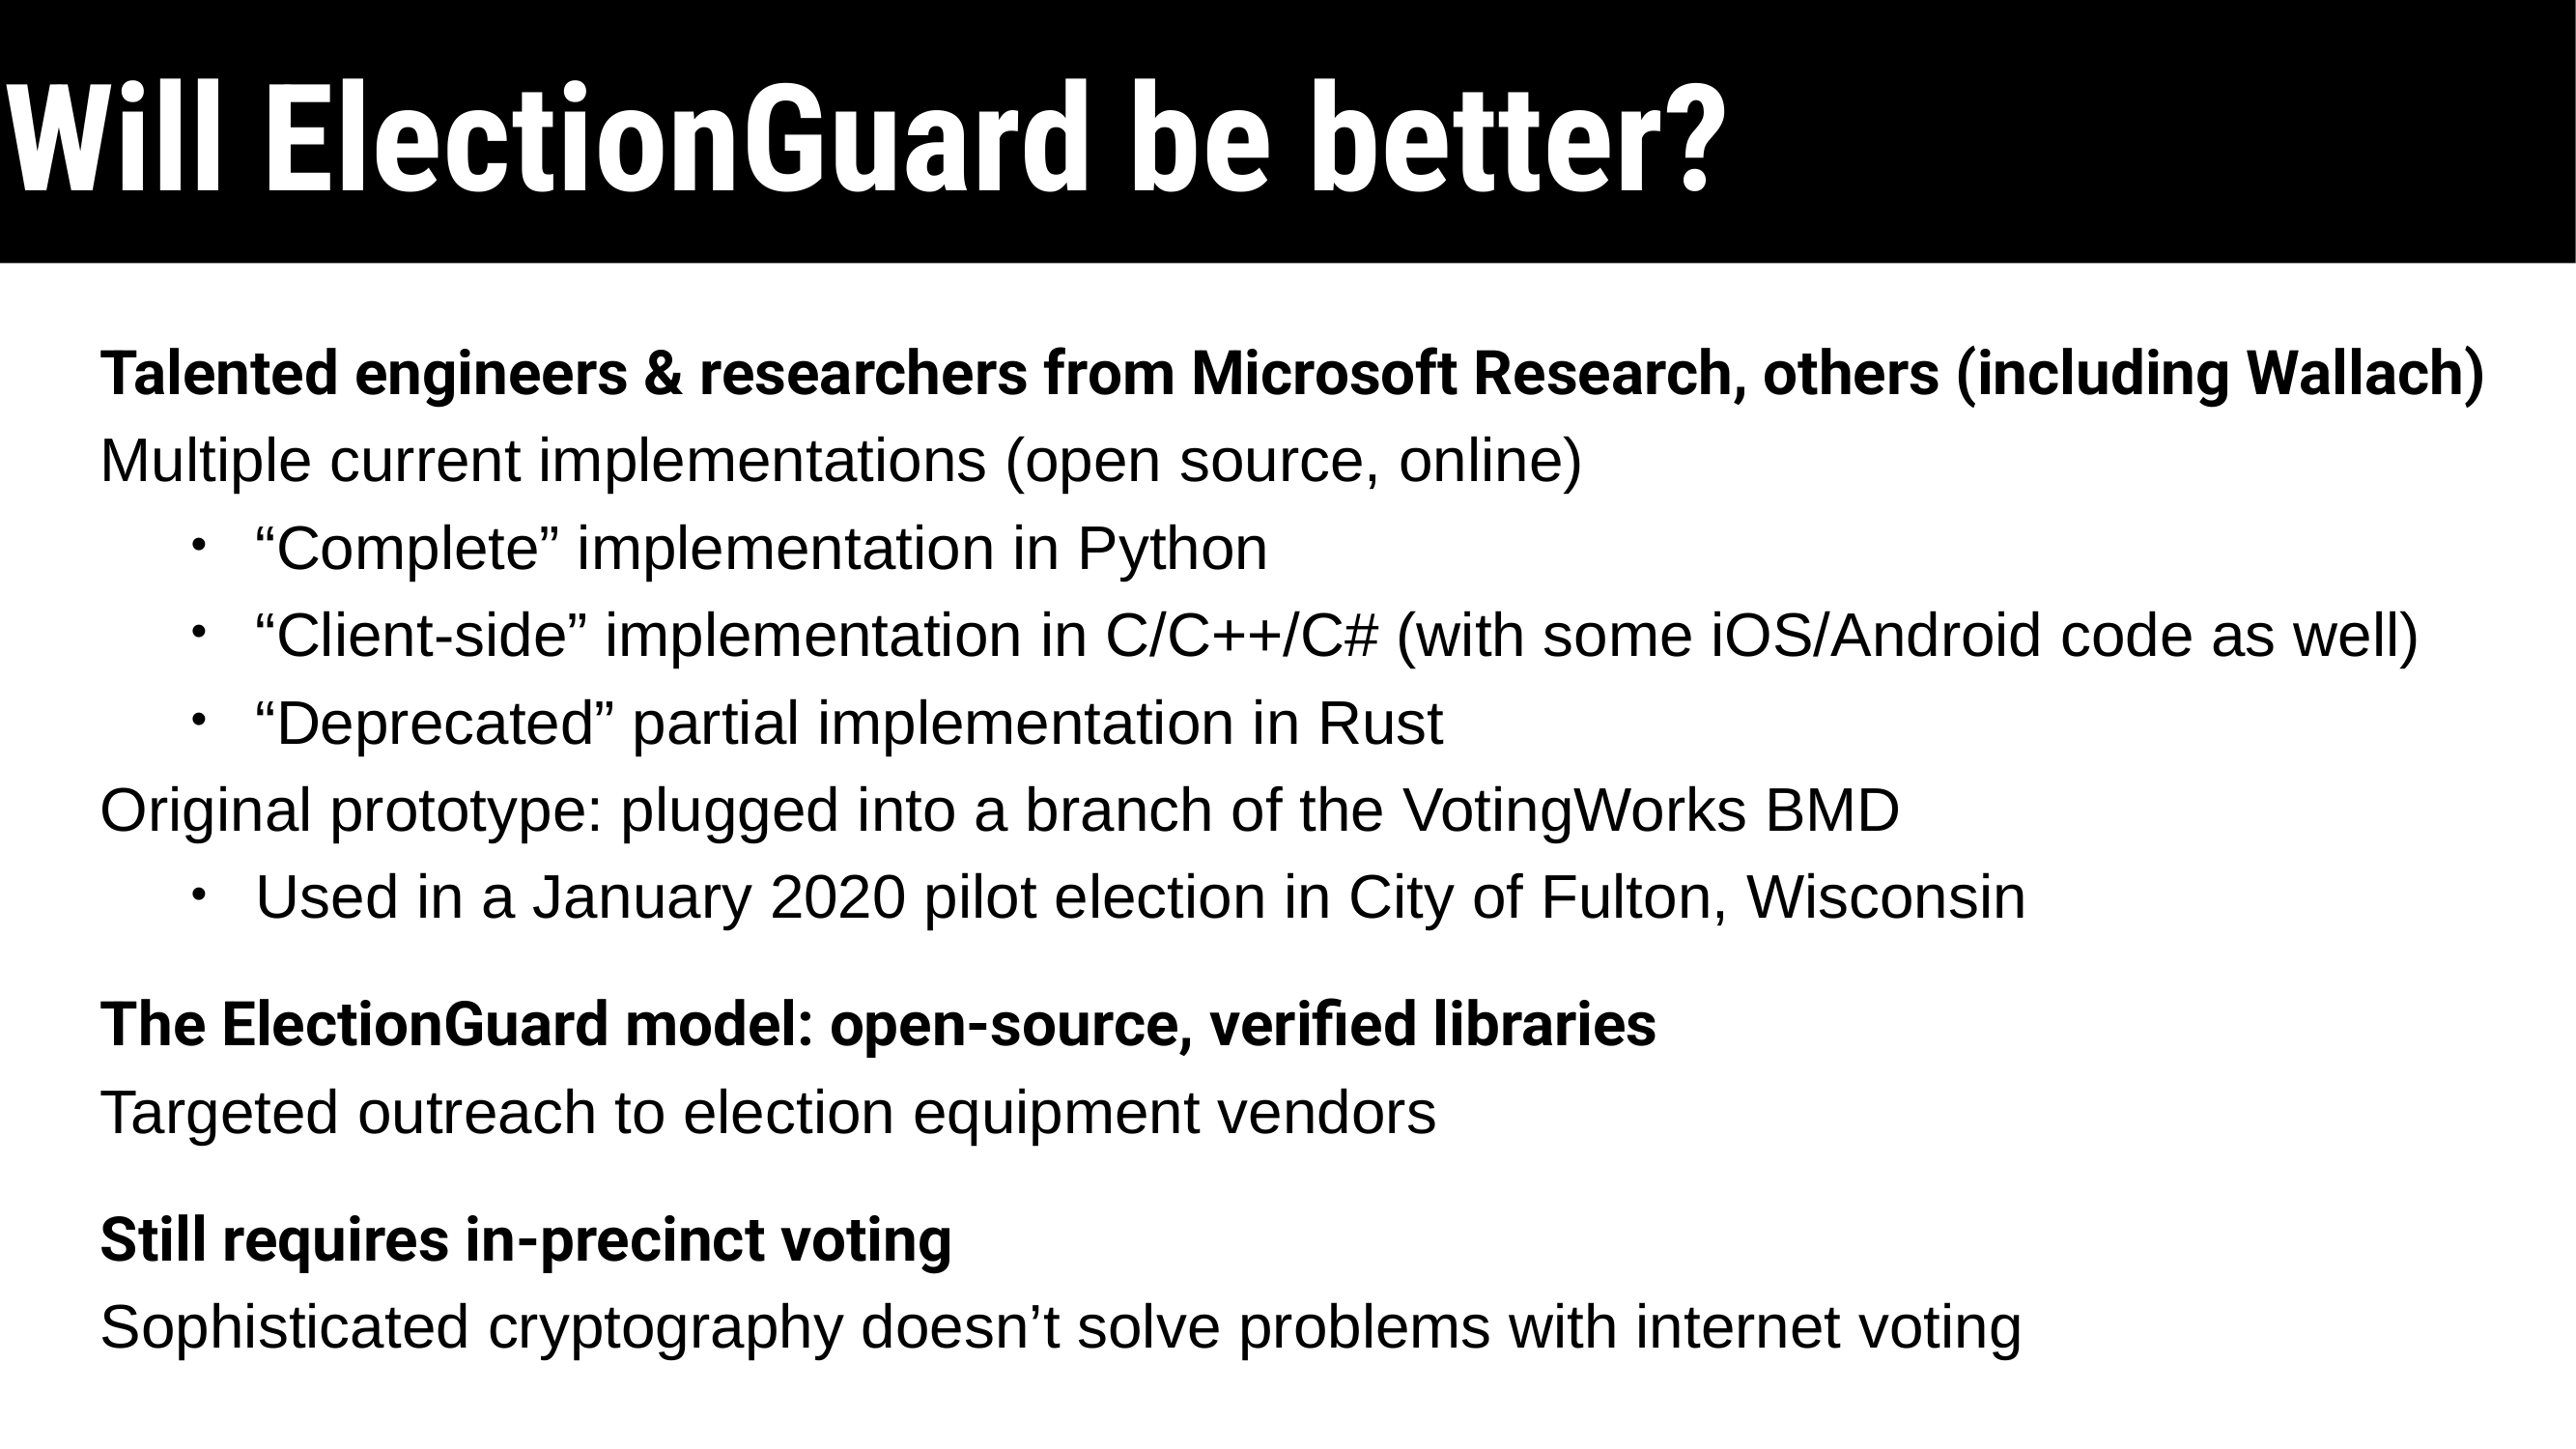

# Will ElectionGuard be better?
Talented engineers & researchers from Microsoft Research, others (including Wallach)
Multiple current implementations (open source, online)
“Complete” implementation in Python
“Client-side” implementation in C/C++/C# (with some iOS/Android code as well)
“Deprecated” partial implementation in Rust
Original prototype: plugged into a branch of the VotingWorks BMD
Used in a January 2020 pilot election in City of Fulton, Wisconsin
The ElectionGuard model: open-source, verified libraries
Targeted outreach to election equipment vendors
Still requires in-precinct voting
Sophisticated cryptography doesn’t solve problems with internet voting